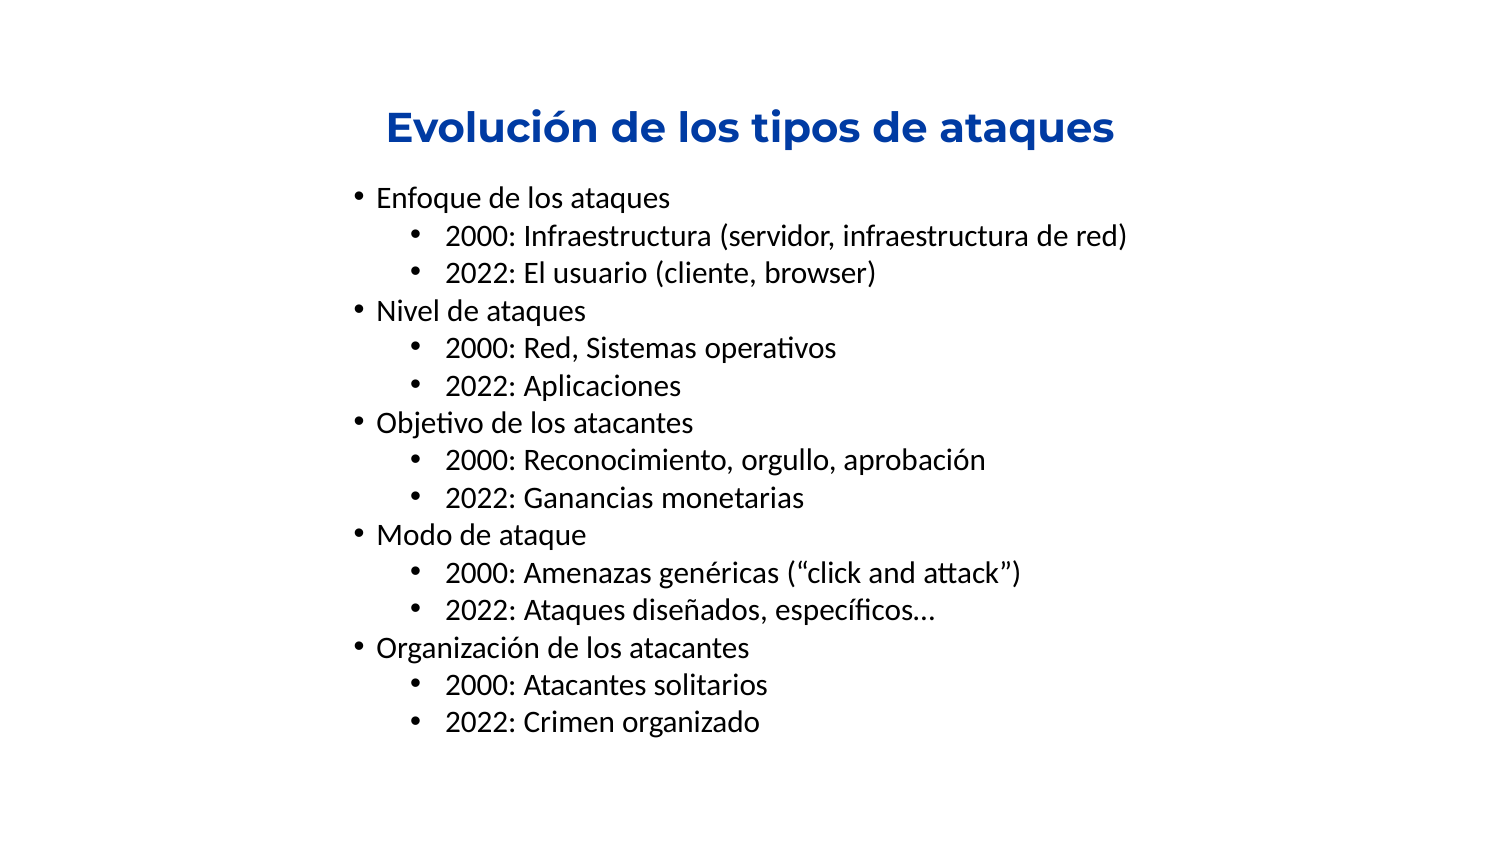

# Evolución de los tipos de ataques
Enfoque de los ataques
2000: Infraestructura (servidor, infraestructura de red)
2022: El usuario (cliente, browser)
Nivel de ataques
2000: Red, Sistemas operativos
2022: Aplicaciones
Objetivo de los atacantes
2000: Reconocimiento, orgullo, aprobación
2022: Ganancias monetarias
Modo de ataque
2000: Amenazas genéricas (“click and attack”)
2022: Ataques diseñados, específicos…
Organización de los atacantes
2000: Atacantes solitarios
2022: Crimen organizado